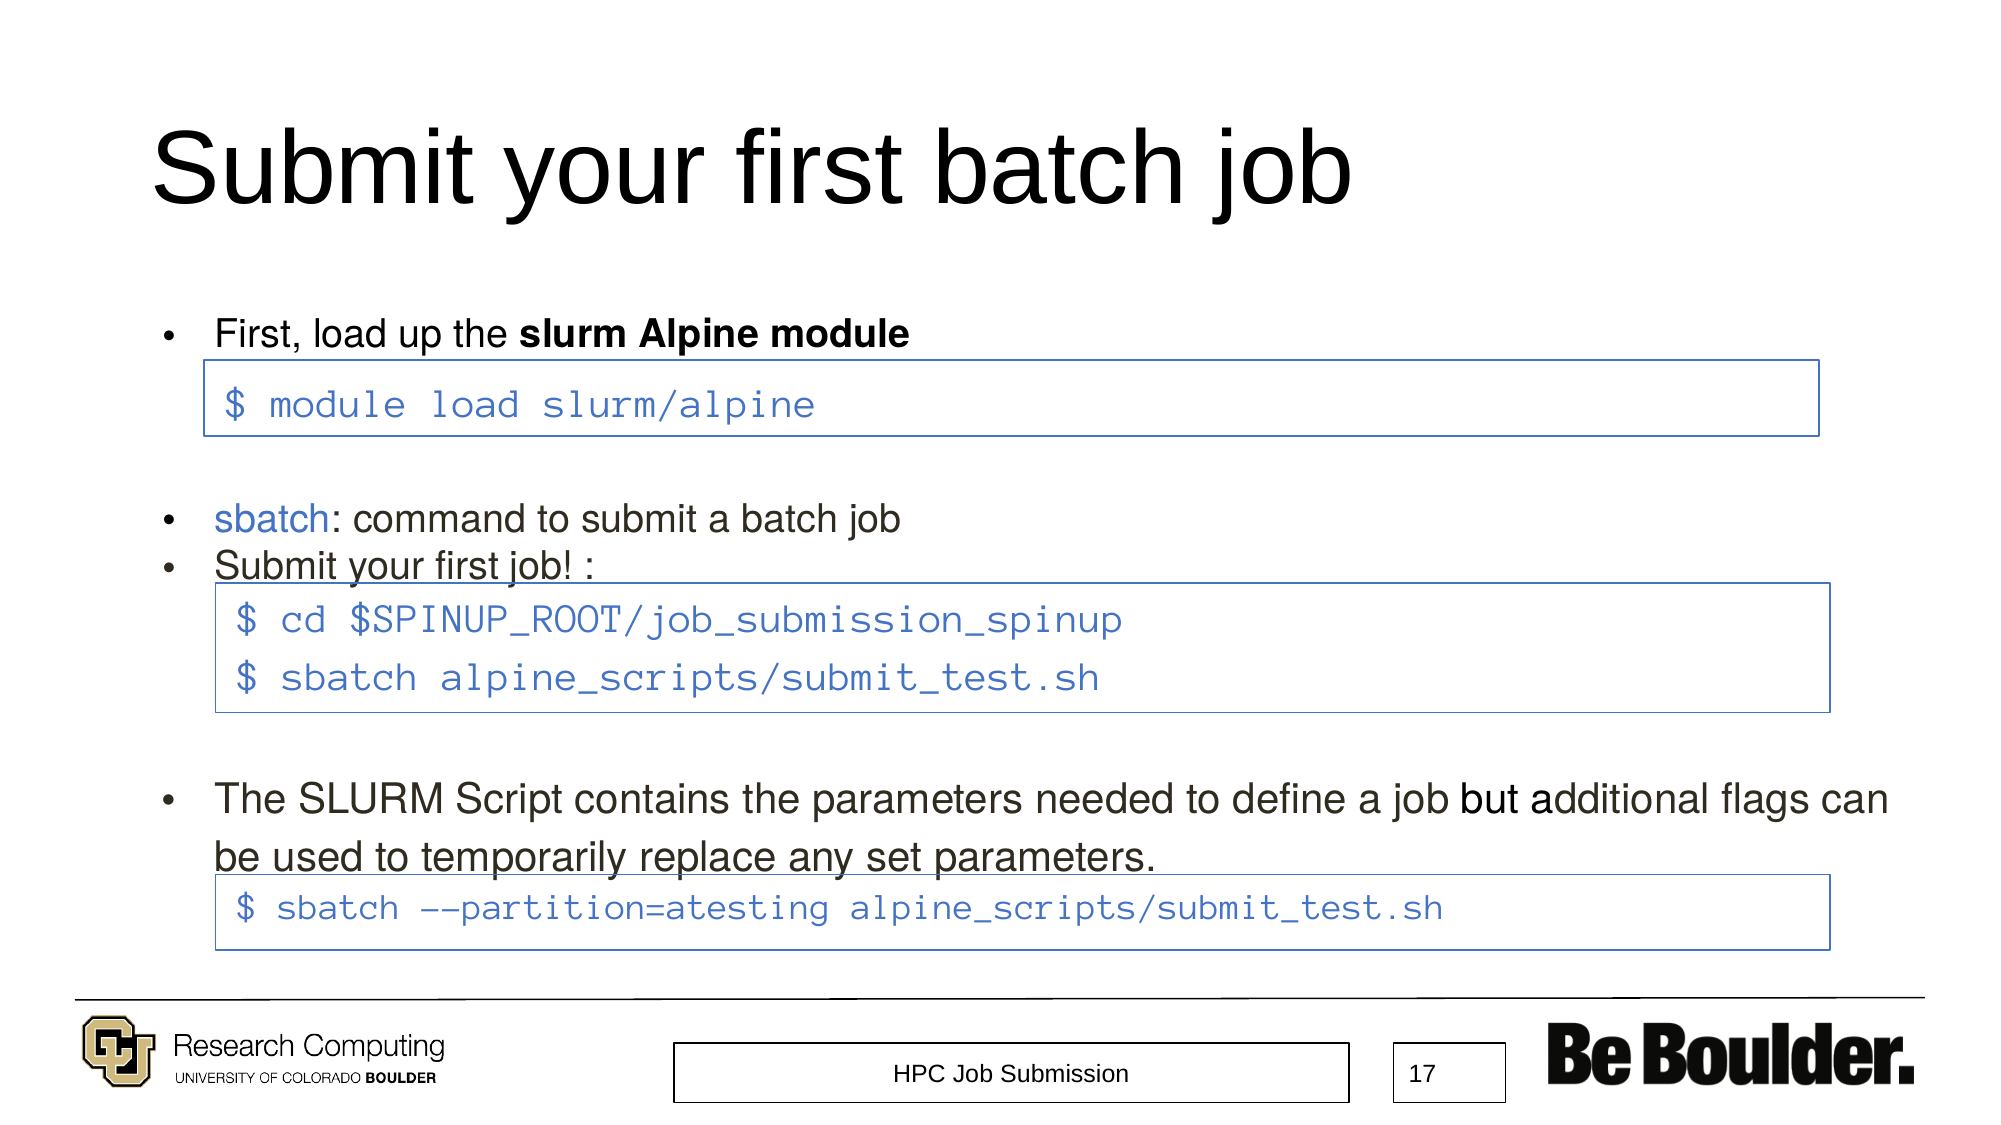

# Submit your first batch job
First, load up the slurm Alpine module

sbatch: command to submit a batch job
Submit your first job! :

The SLURM Script contains the parameters needed to define a job but additional flags can be used to temporarily replace any set parameters.
$ module load slurm/alpine
$ cd $SPINUP_ROOT/job_submission_spinup
$ sbatch alpine_scripts/submit_test.sh
$ sbatch --partition=atesting alpine_scripts/submit_test.sh
HPC Job Submission
17